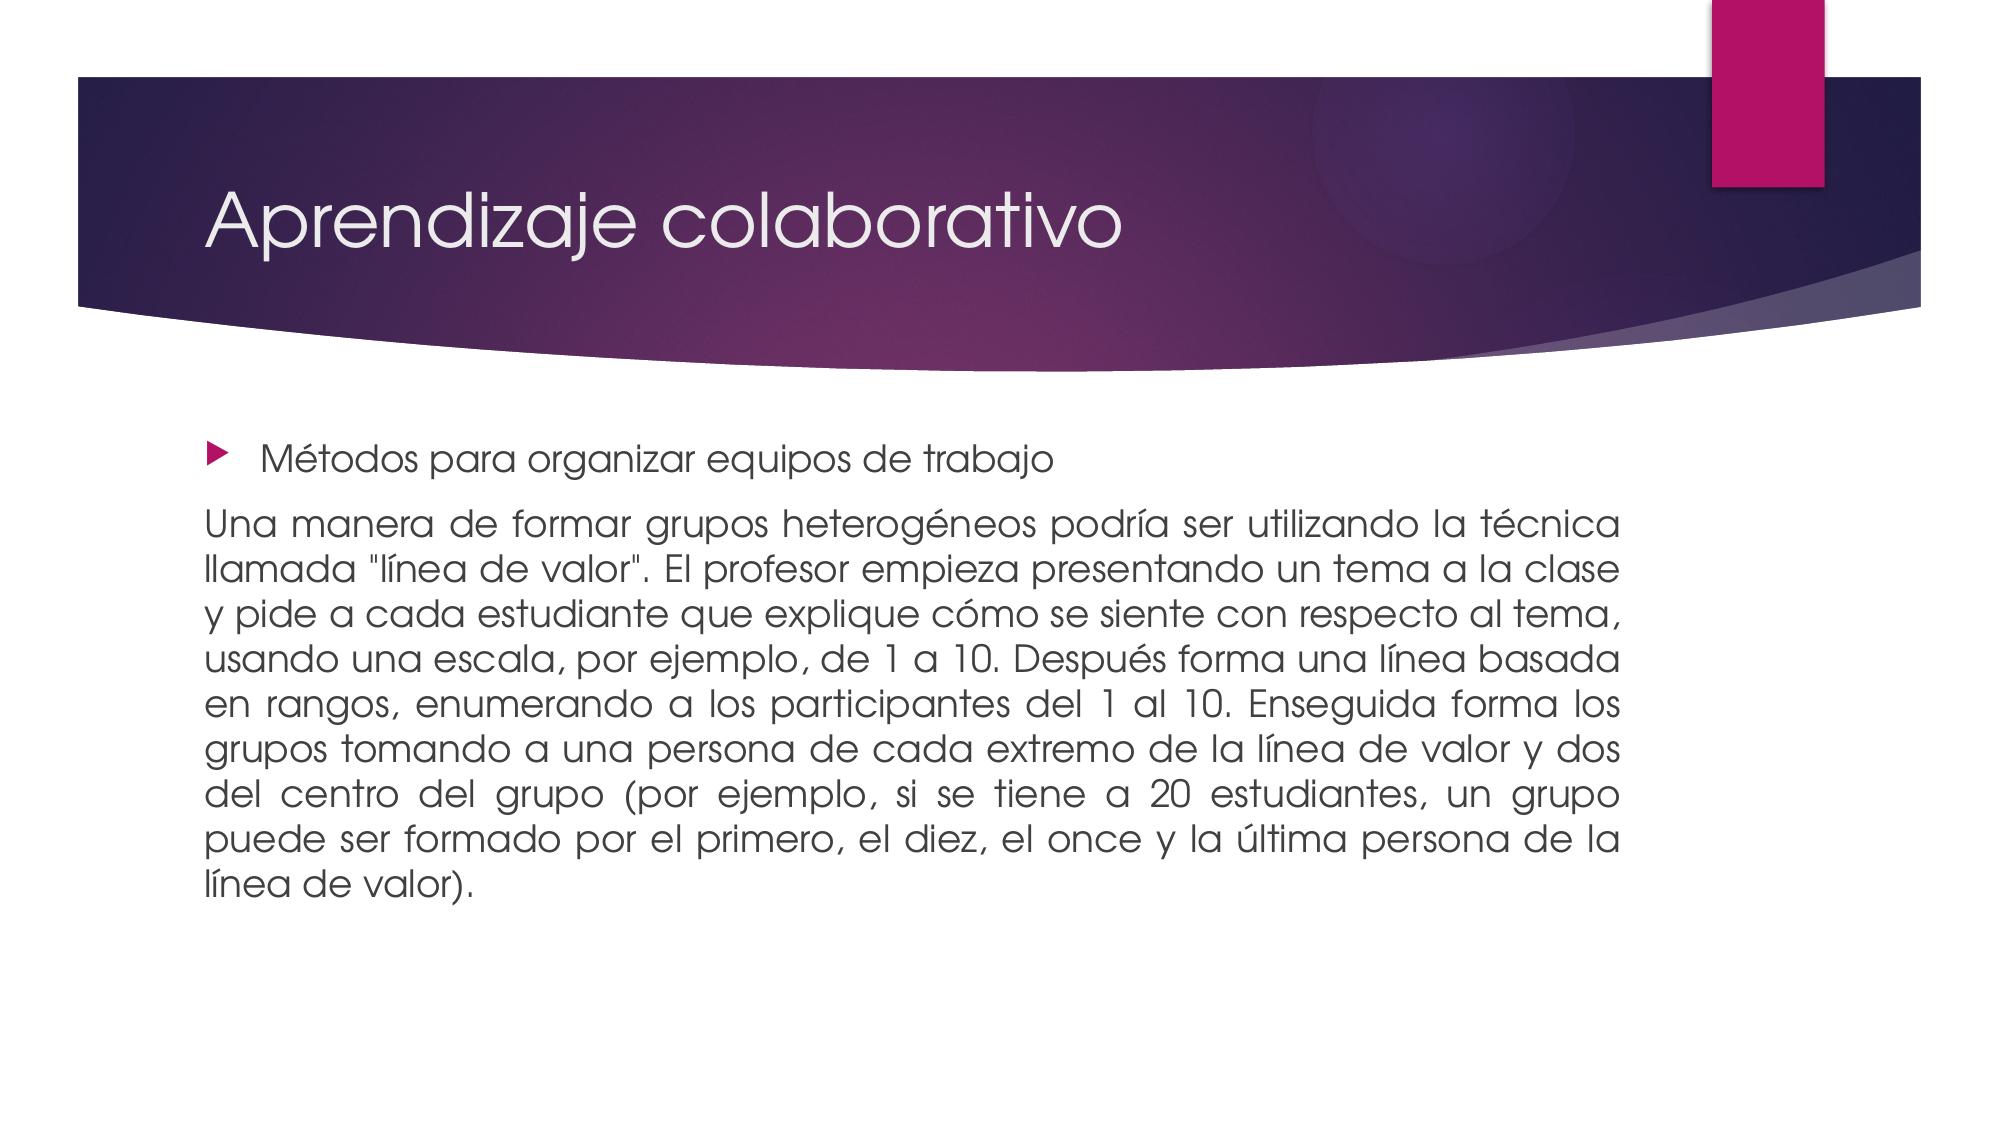

# Aprendizaje colaborativo
Métodos para organizar equipos de trabajo
Una manera de formar grupos heterogéneos podría ser utilizando la técnica llamada "línea de valor". El profesor empieza presentando un tema a la clase y pide a cada estudiante que explique cómo se siente con respecto al tema, usando una escala, por ejemplo, de 1 a 10. Después forma una línea basada en rangos, enumerando a los participantes del 1 al 10. Enseguida forma los grupos tomando a una persona de cada extremo de la línea de valor y dos del centro del grupo (por ejemplo, si se tiene a 20 estudiantes, un grupo puede ser formado por el primero, el diez, el once y la última persona de la línea de valor).